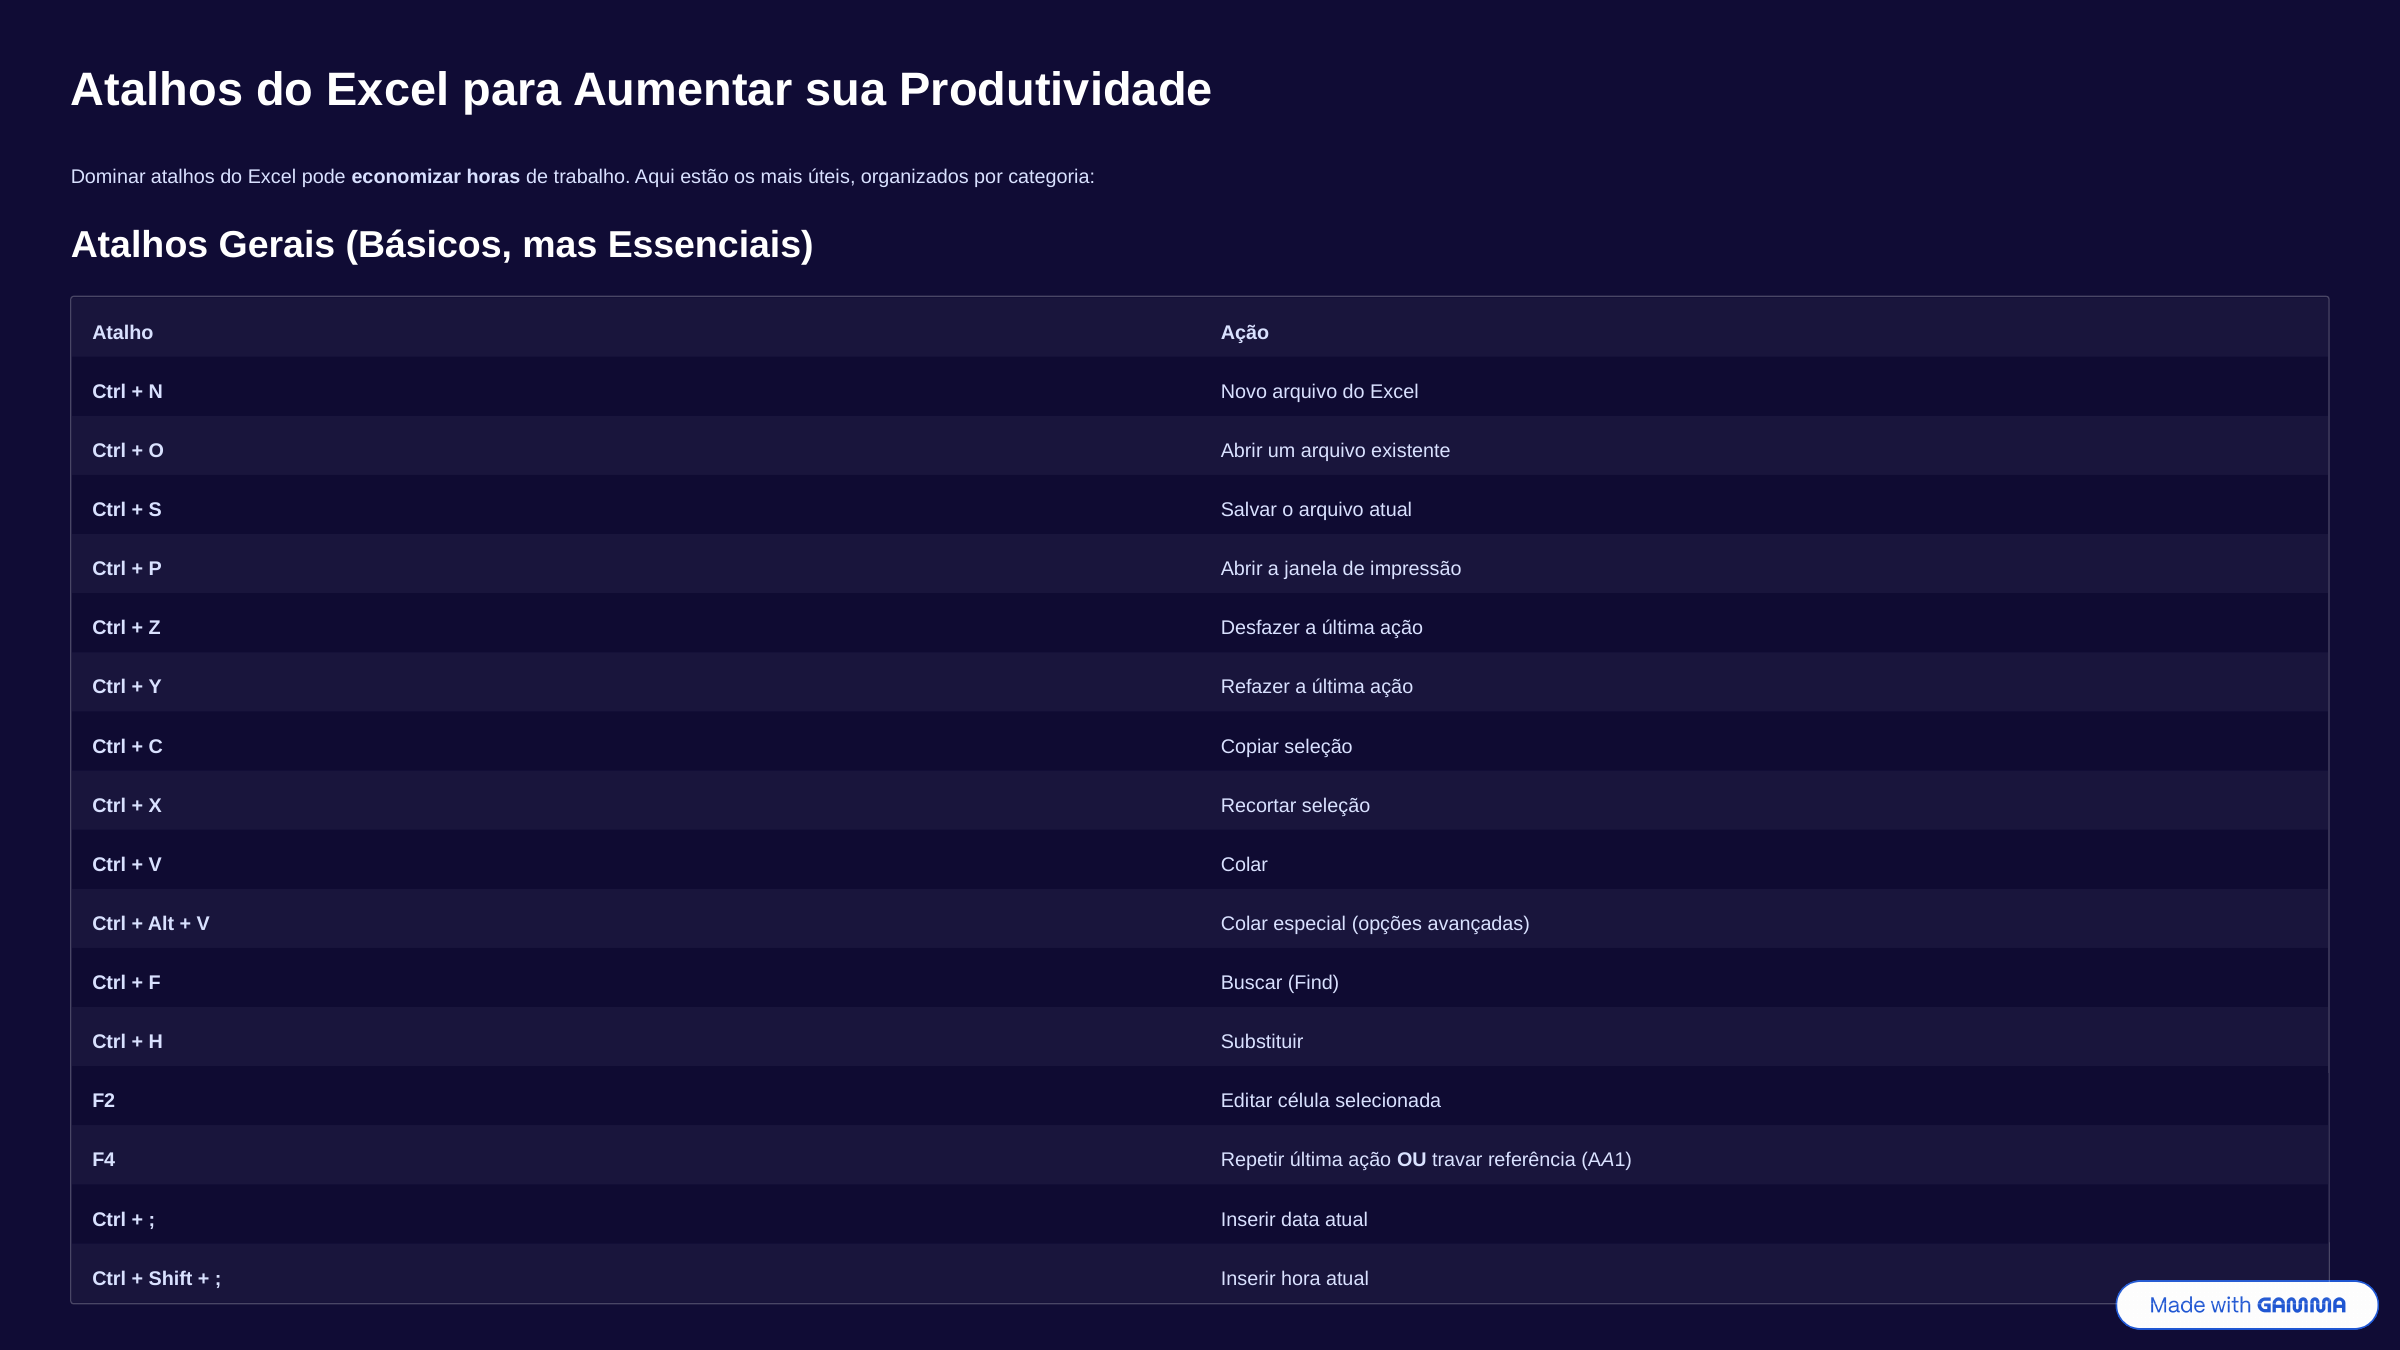

Atalhos do Excel para Aumentar sua Produtividade
Dominar atalhos do Excel pode economizar horas de trabalho. Aqui estão os mais úteis, organizados por categoria:
Atalhos Gerais (Básicos, mas Essenciais)

Atalho
Ação

Ctrl + N
Novo arquivo do Excel

Ctrl + O
Abrir um arquivo existente

Ctrl + S
Salvar o arquivo atual

Ctrl + P
Abrir a janela de impressão

Ctrl + Z
Desfazer a última ação

Ctrl + Y
Refazer a última ação

Ctrl + C
Copiar seleção

Ctrl + X
Recortar seleção

Ctrl + V
Colar

Ctrl + Alt + V
Colar especial (opções avançadas)

Ctrl + F
Buscar (Find)

Ctrl + H
Substituir

F2
Editar célula selecionada

F4
Repetir última ação OU travar referência (AA1)

Ctrl + ;
Inserir data atual

Ctrl + Shift + ;
Inserir hora atual